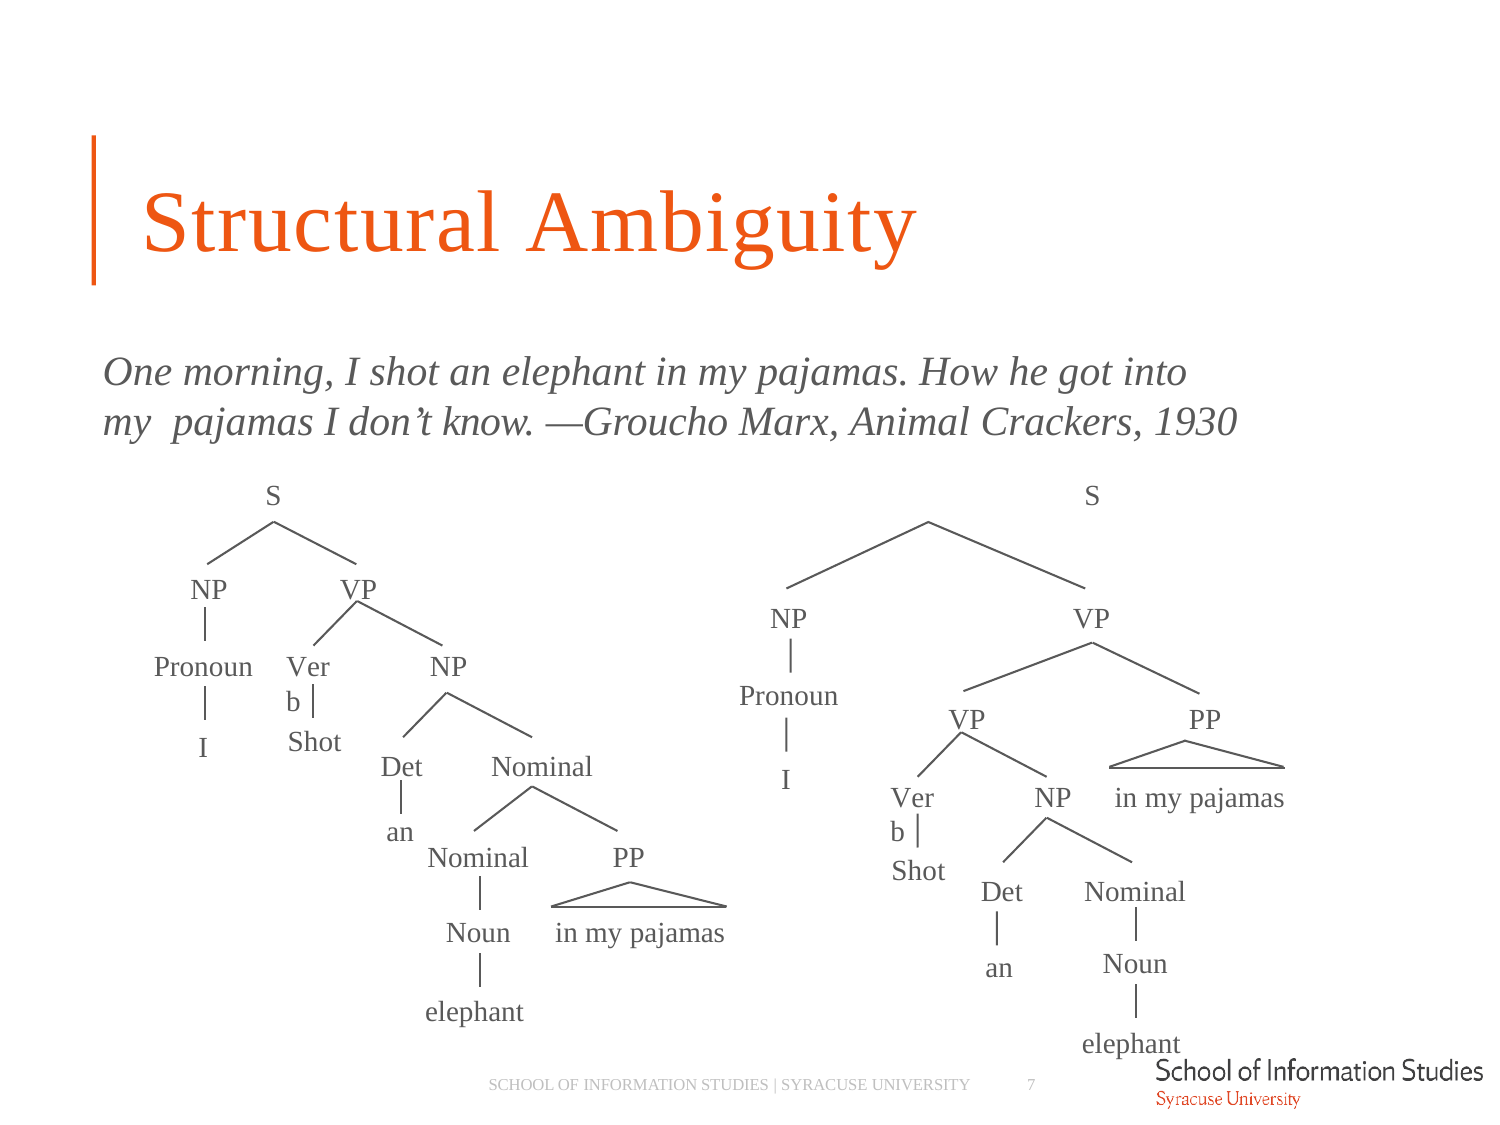

# Structural Ambiguity
One morning, I shot an elephant in my pajamas. How he got into my  pajamas I don’t know. —Groucho Marx, Animal Crackers, 1930
S	S

NP
VP
NP
VP

Pronoun
Verb
NP
Pronoun

VP
PP

Shot
I

Det
Nominal
I
Verb
NP	in my pajamas

an

Nominal
PP
Shot
Det
Nominal

Noun
in my pajamas

Noun
an

elephant
elephant
7
SCHOOL OF INFORMATION STUDIES | SYRACUSE UNIVERSITY